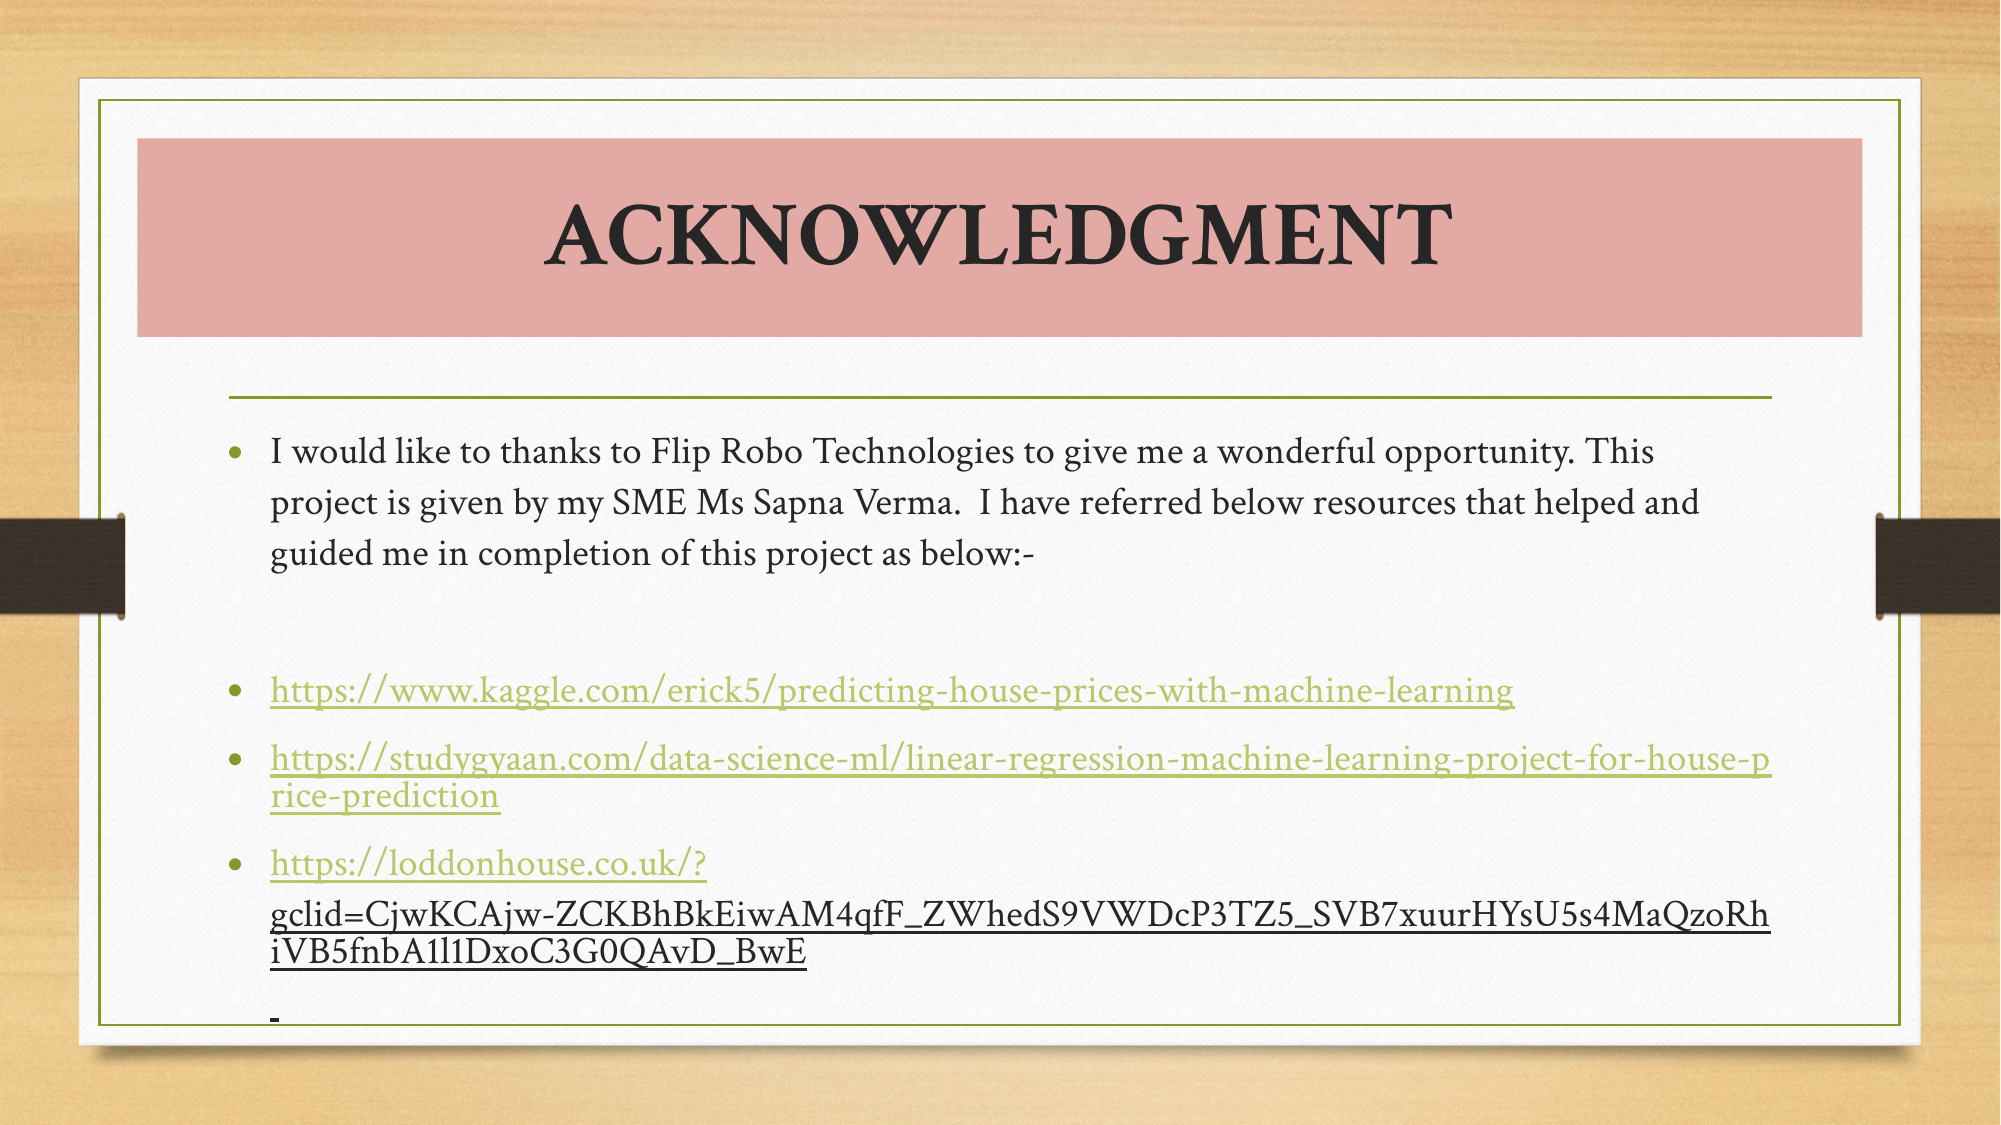

# ACKNOWLEDGMENT
I would like to thanks to Flip Robo Technologies to give me a wonderful opportunity. This project is given by my SME Ms Sapna Verma.  I have referred below resources that helped and guided me in completion of this project as below:-

https://www.kaggle.com/erick5/predicting-house-prices-with-machine-learning
https://studygyaan.com/data-science-ml/linear-regression-machine-learning-project-for-house-price-prediction
https://loddonhouse.co.uk/?gclid=CjwKCAjw-ZCKBhBkEiwAM4qfF_ZWhedS9VWDcP3TZ5_SVB7xuurHYsU5s4MaQzoRhiVB5fnbA1l1DxoC3G0QAvD_BwE